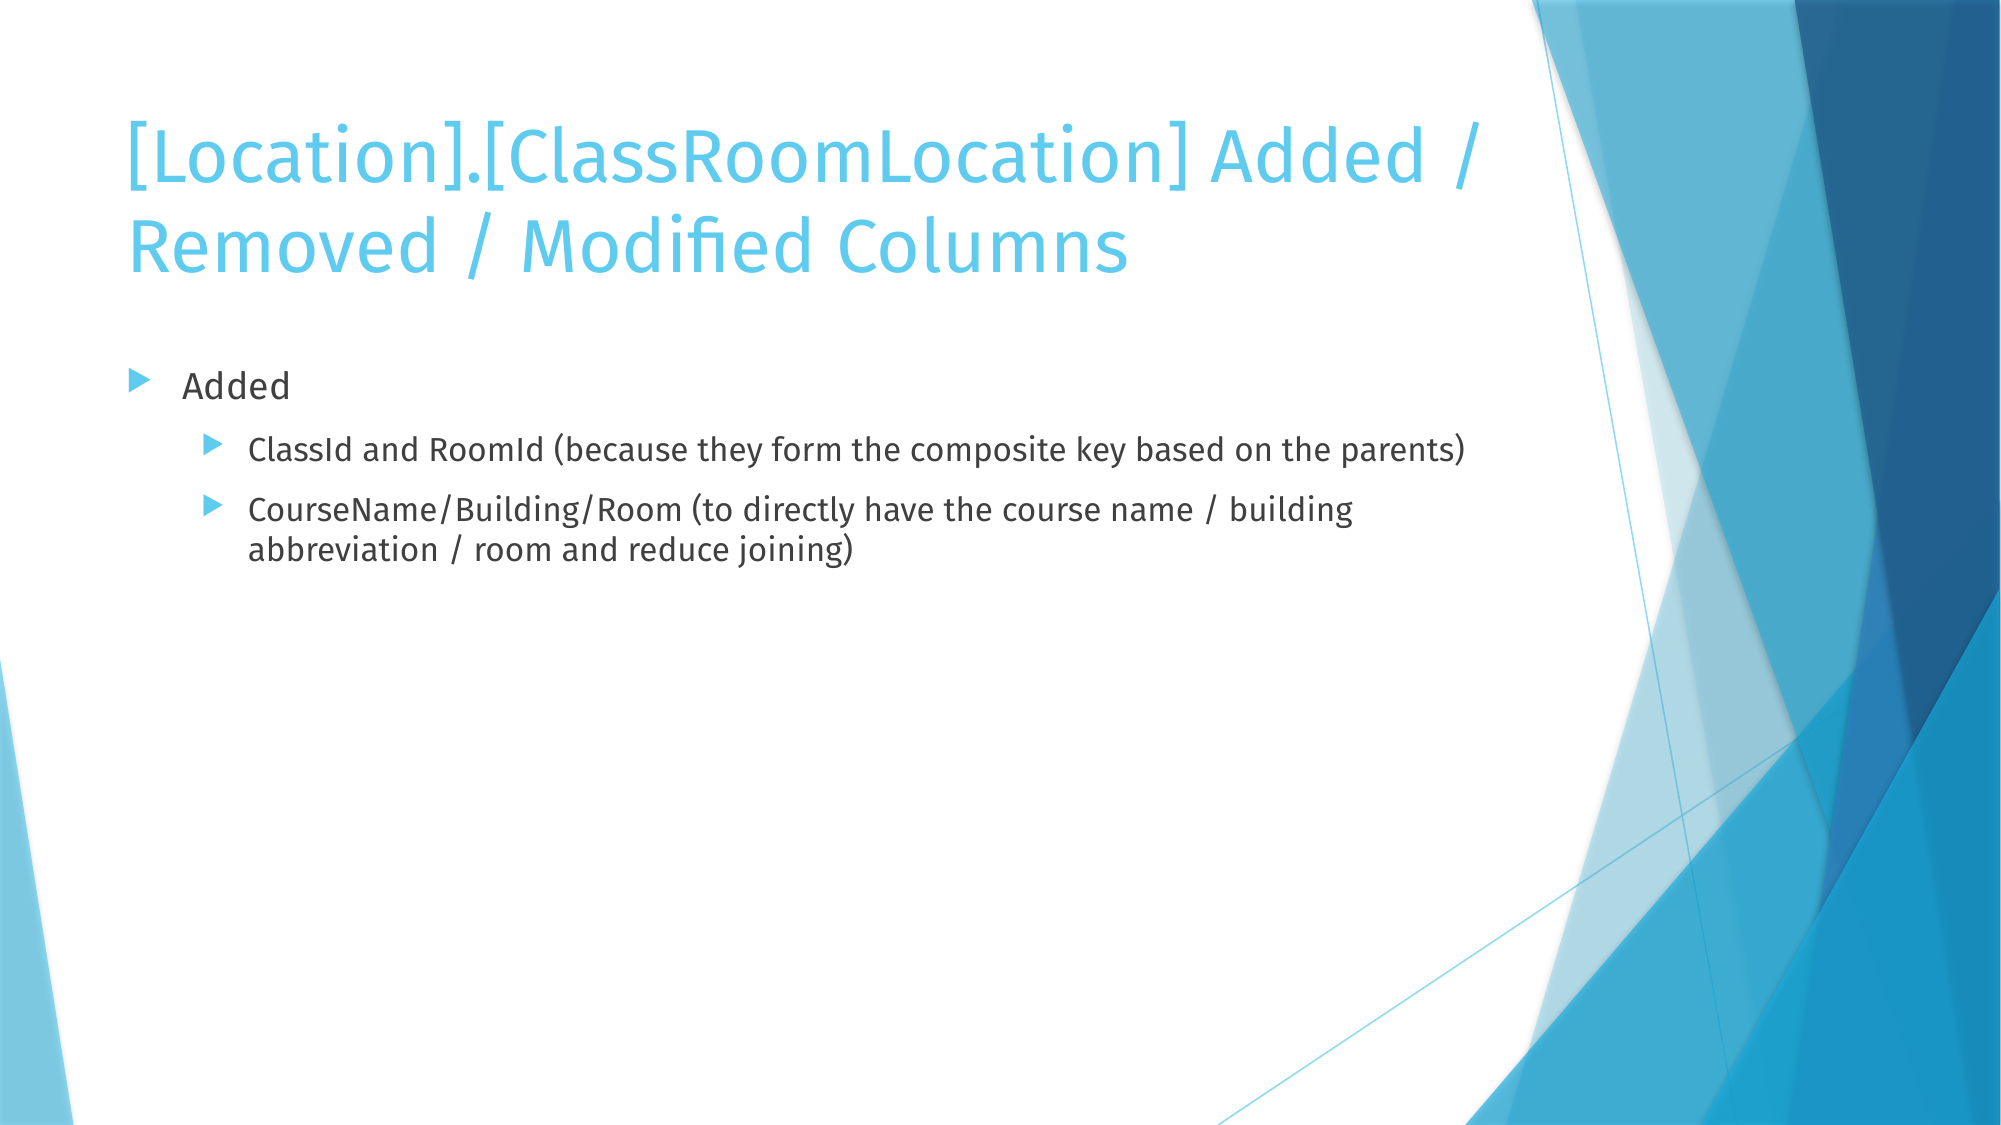

# [Location].[ClassRoomLocation] Added / Removed / Modified Columns
Added
ClassId and RoomId (because they form the composite key based on the parents)
CourseName/Building/Room (to directly have the course name / building abbreviation / room and reduce joining)